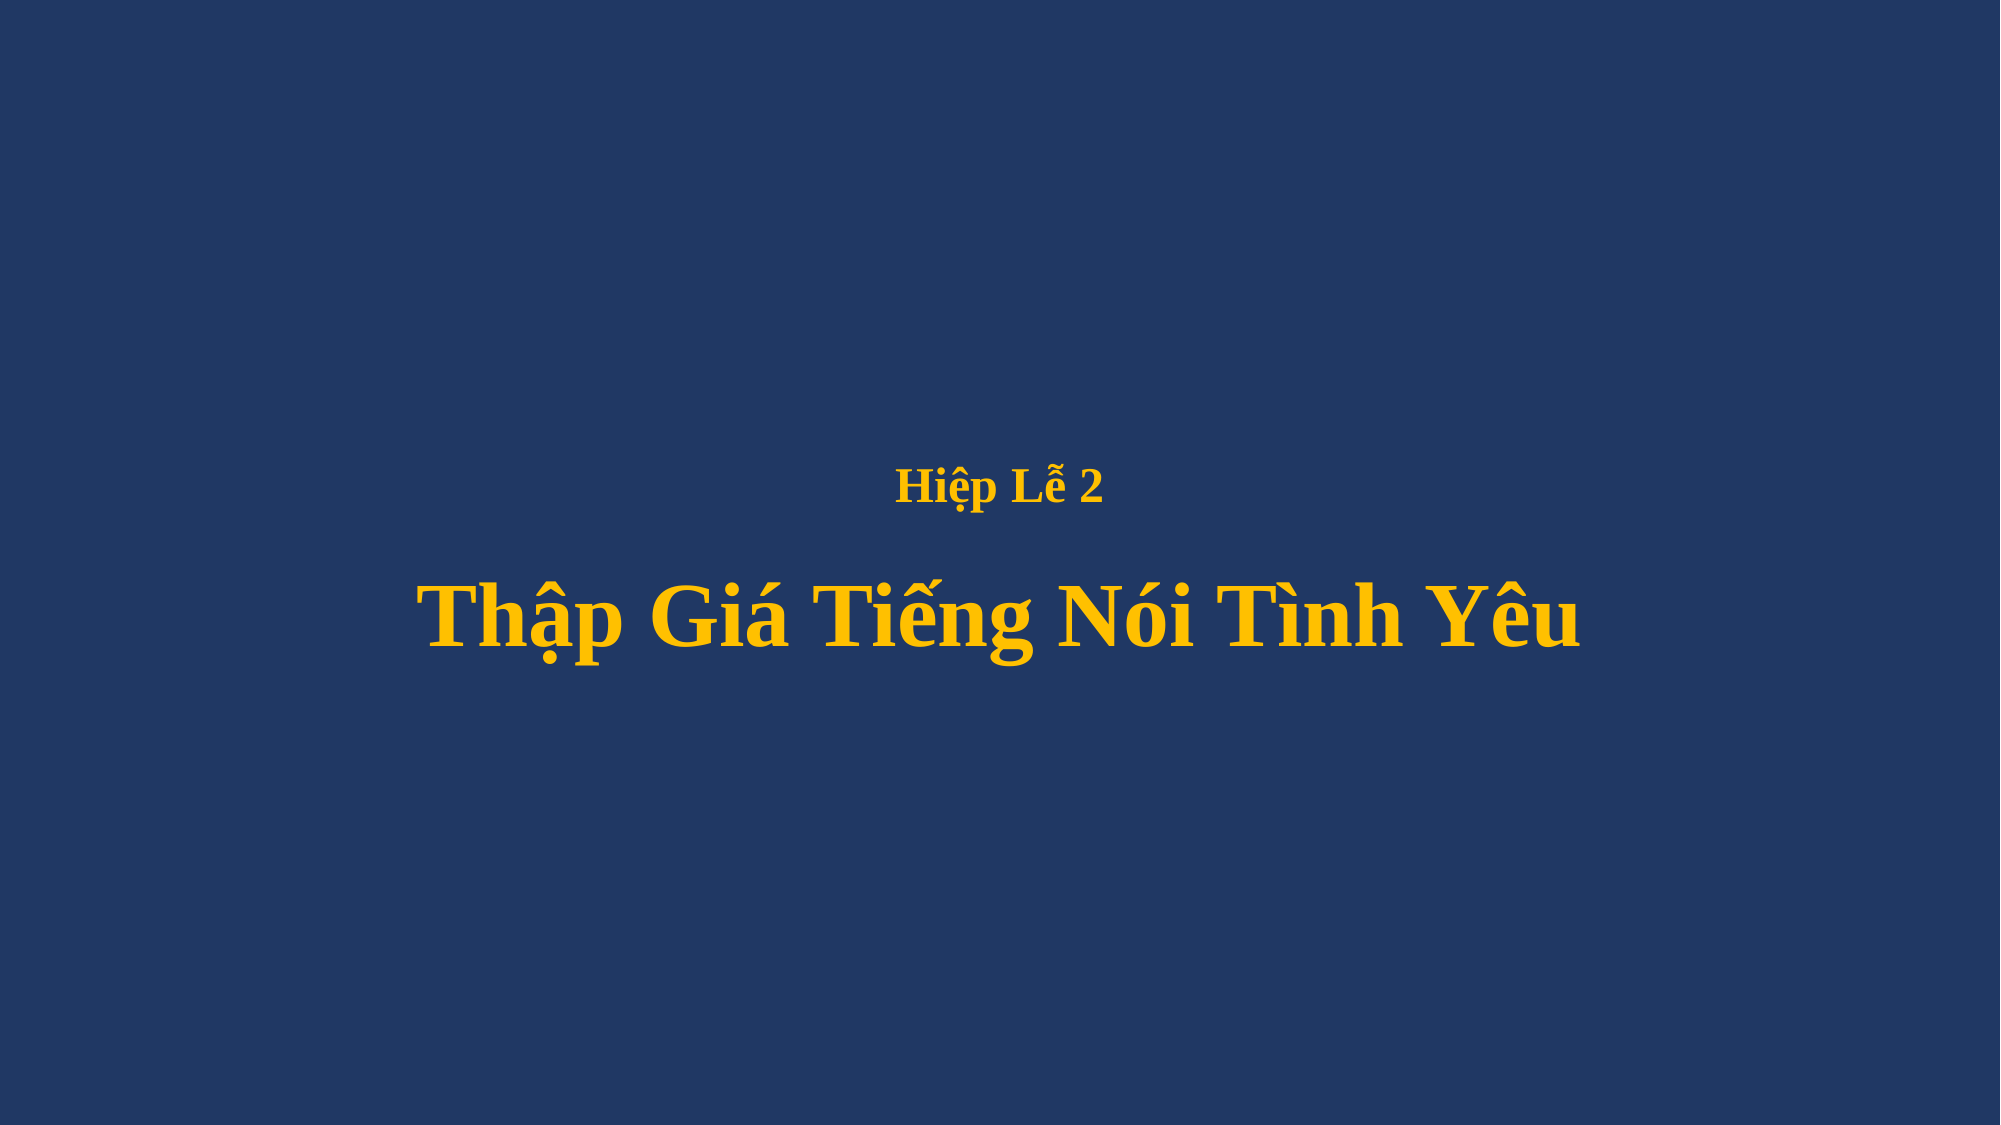

# Hiệp Lễ 2 Thập Giá Tiếng Nói Tình Yêu